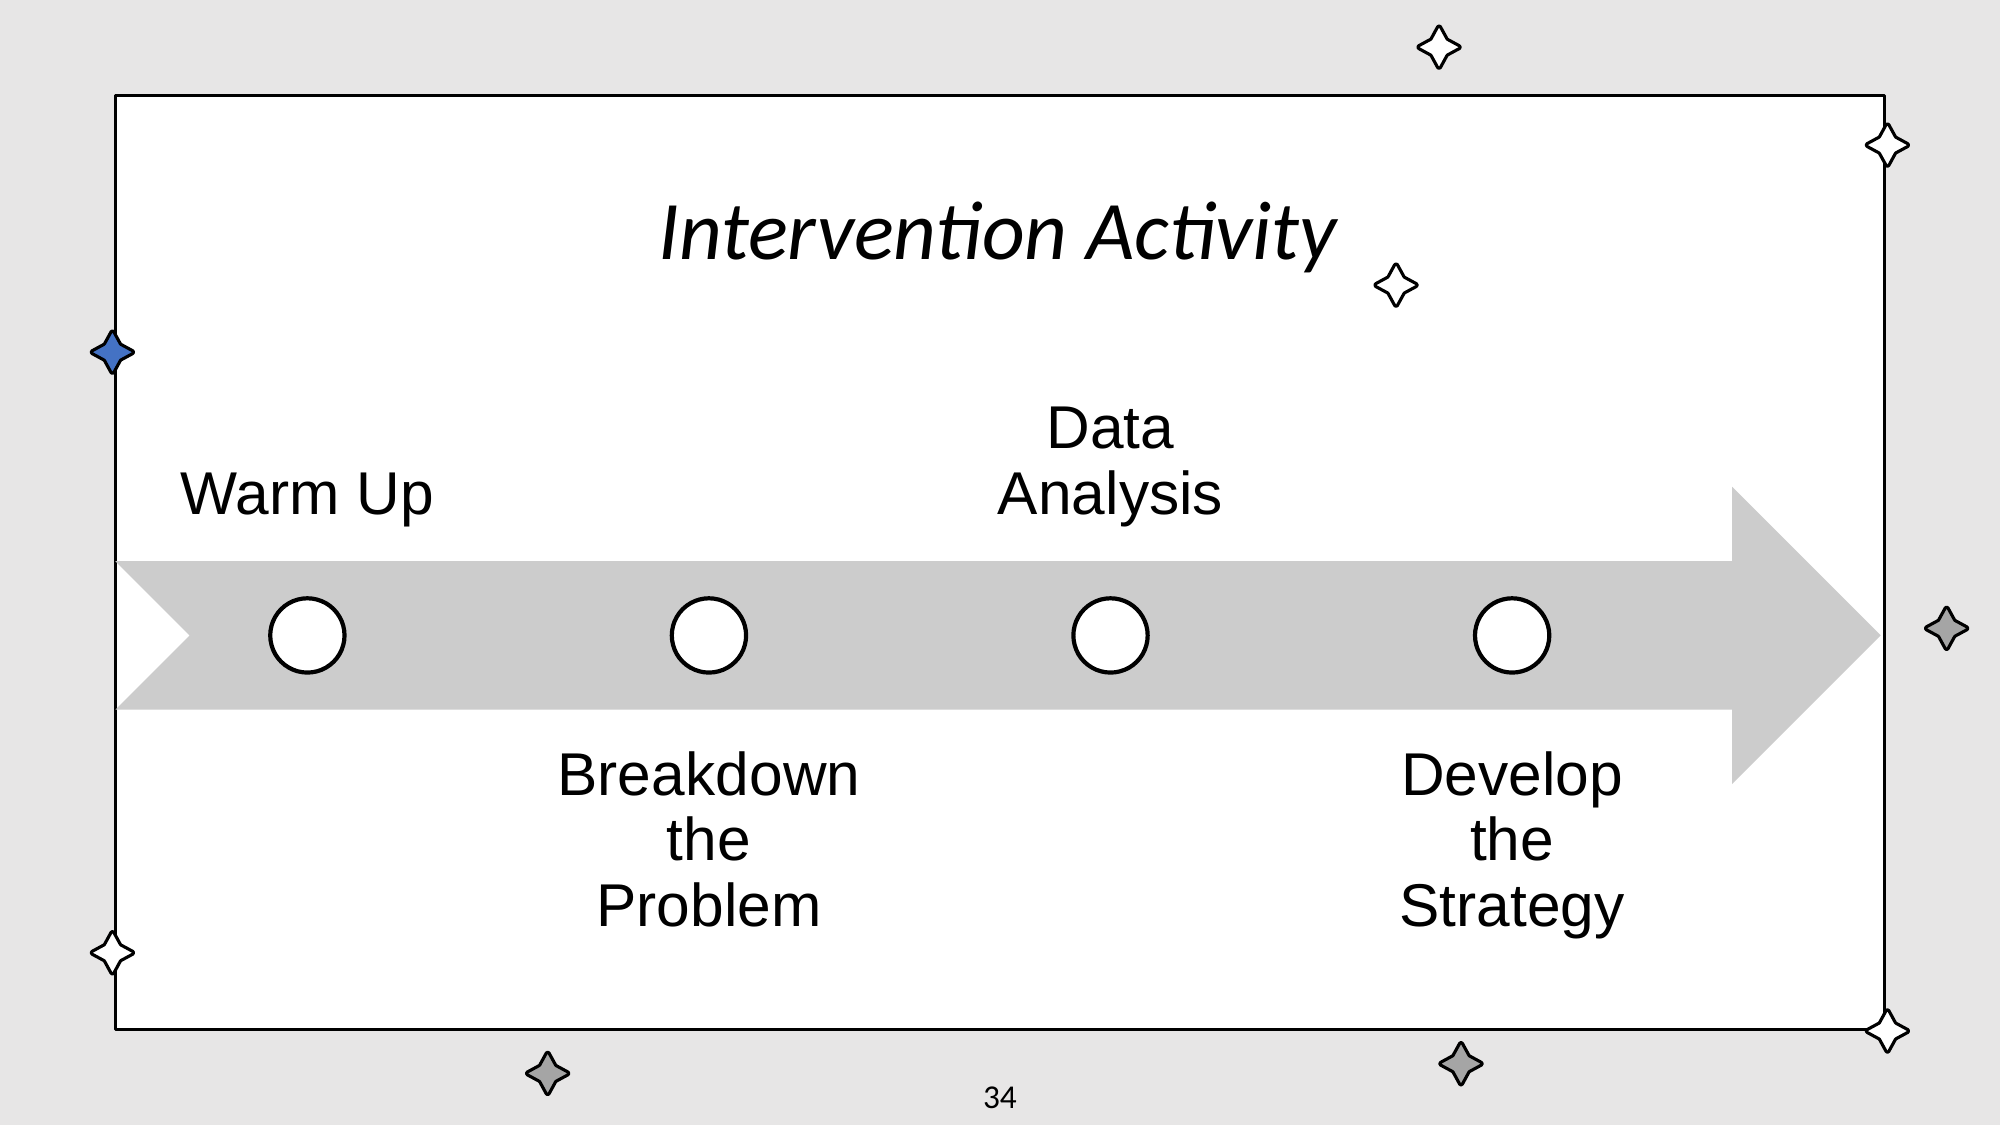

Intervention Activity
Warm Up
Breakdown the Problem
Data Analysis
Develop the Strategy

34